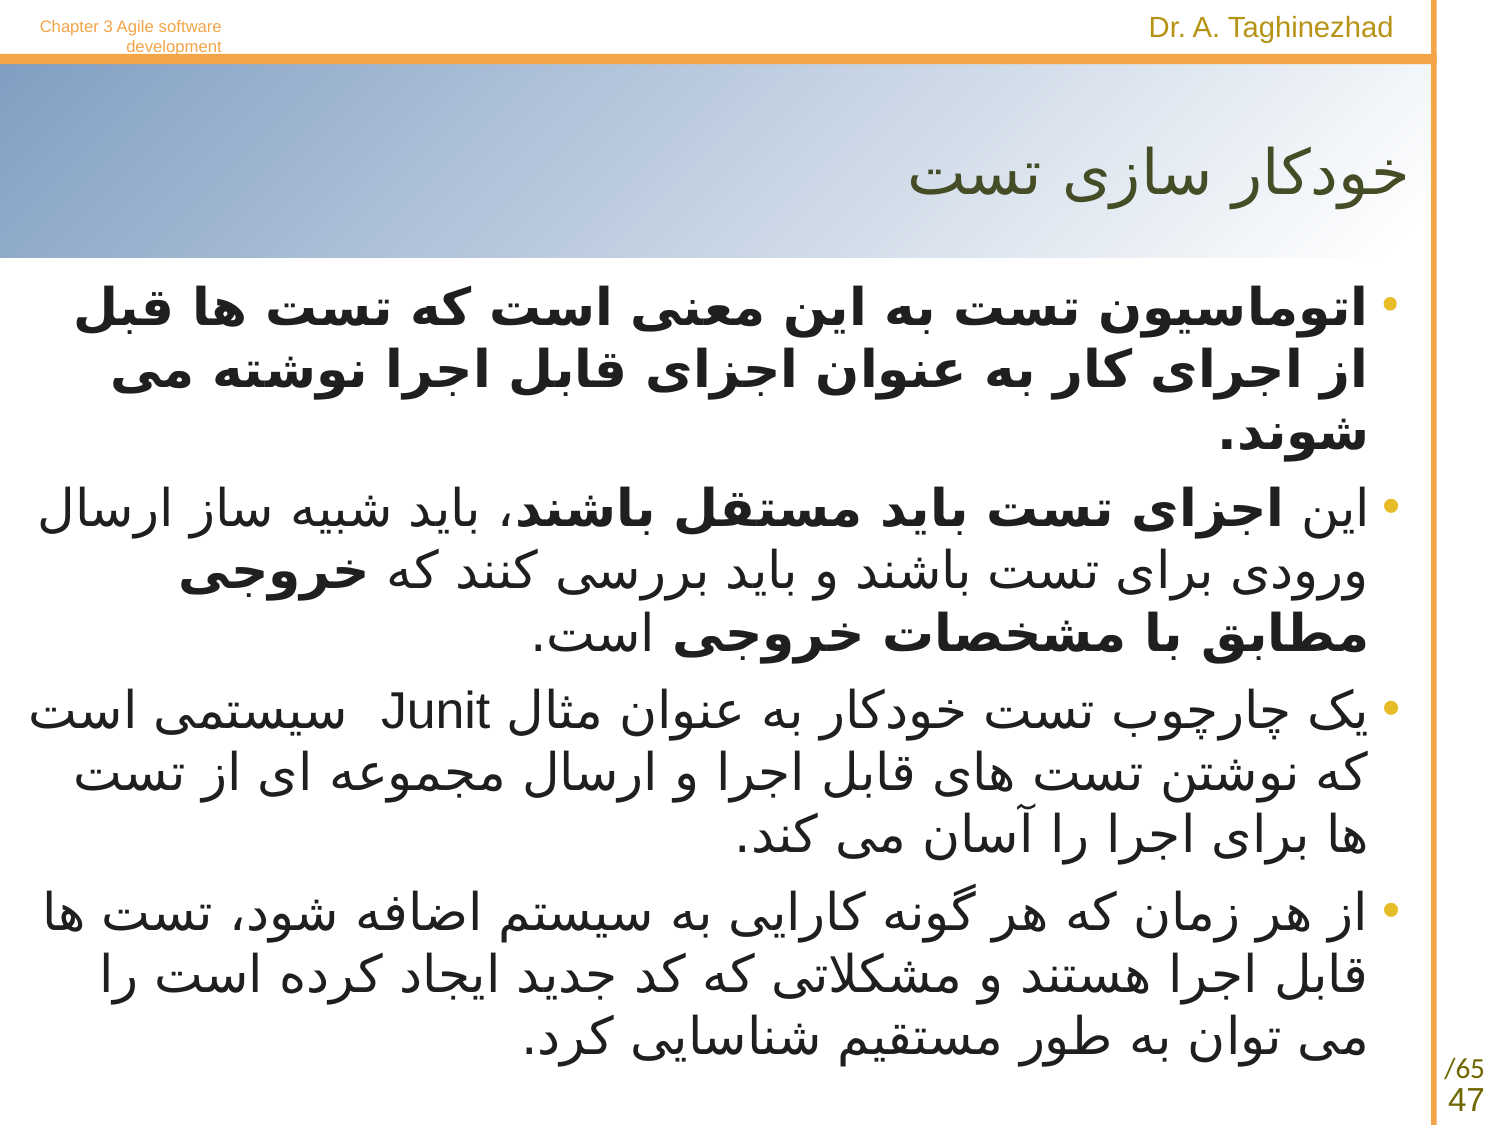

Chapter 3 Agile software development
# خودکار سازی تست
اتوماسیون تست به این معنی است که تست ها قبل از اجرای کار به عنوان اجزای قابل اجرا نوشته می شوند.
این اجزای تست باید مستقل باشند، باید شبیه ساز ارسال ورودی برای تست باشند و باید بررسی کنند که خروجی مطابق با مشخصات خروجی است.
یک چارچوب تست خودکار به عنوان مثال Junit  سیستمی است که نوشتن تست های قابل اجرا و ارسال مجموعه ای از تست ها برای اجرا را آسان می کند.
از هر زمان که هر گونه کارایی به سیستم اضافه شود، تست ها قابل اجرا هستند و مشکلاتی که کد جدید ایجاد کرده است را می توان به طور مستقیم شناسایی کرد.
47